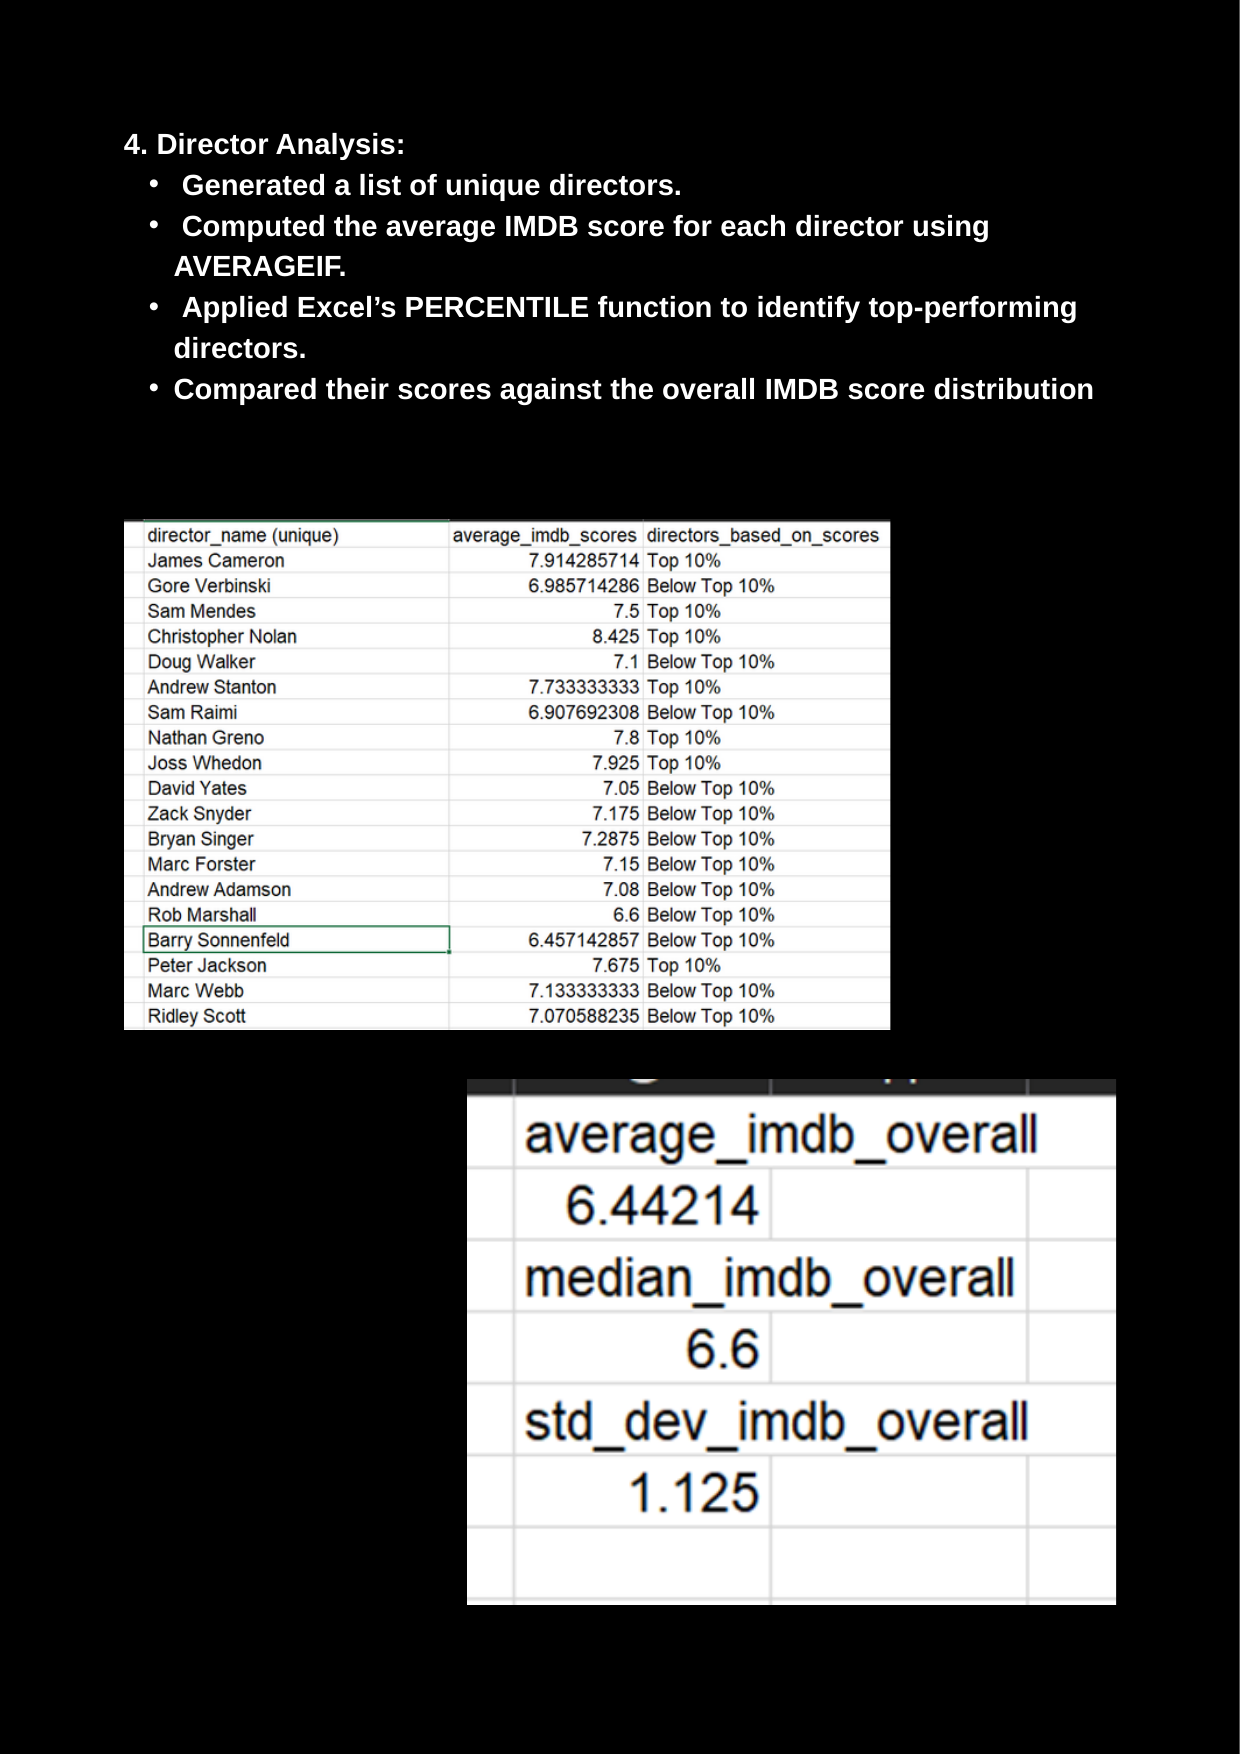

4. Director Analysis:
 Generated a list of unique directors.
 Computed the average IMDB score for each director using AVERAGEIF.
 Applied Excel’s PERCENTILE function to identify top-performing directors.
Compared their scores against the overall IMDB score distribution